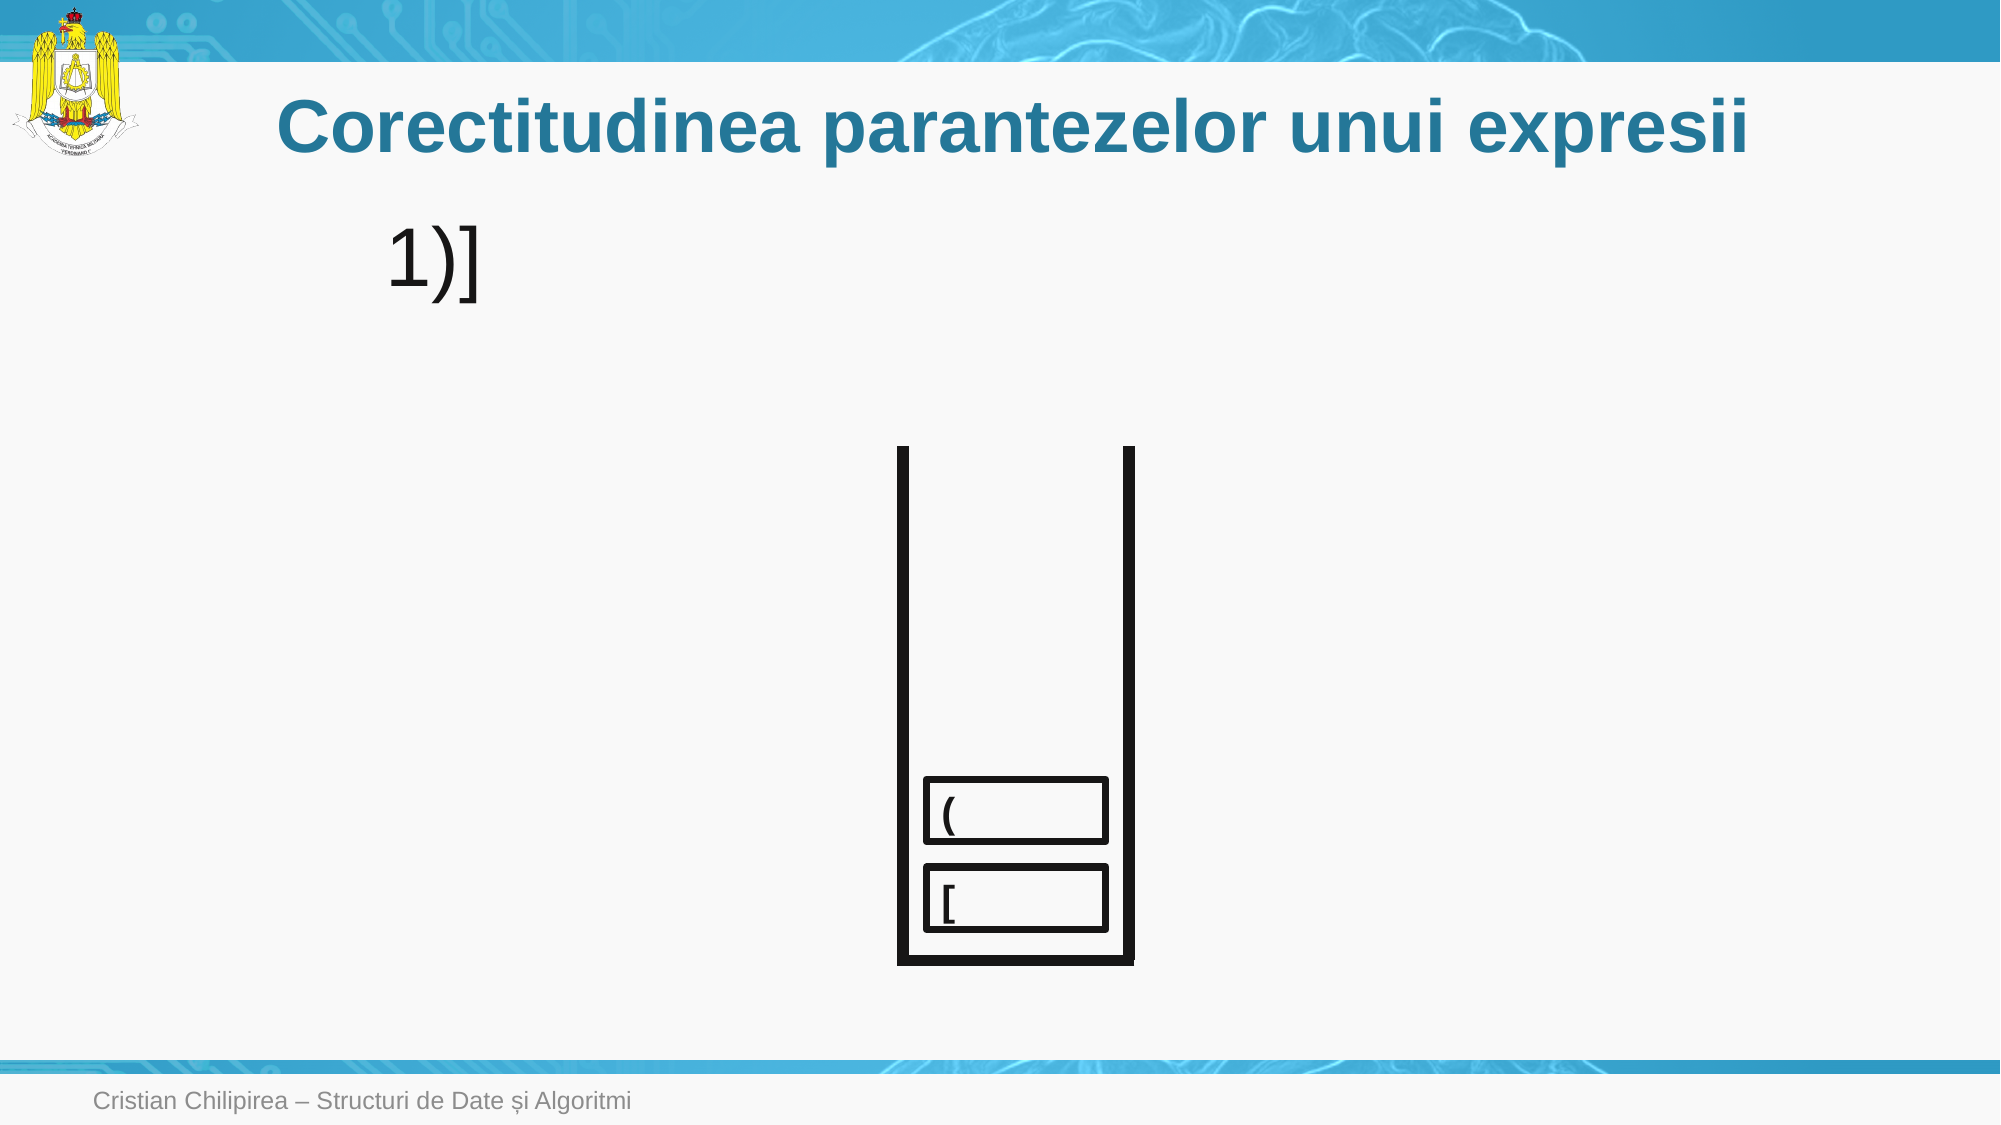

# Corectitudinea parantezelor unui expresii
1)]
(
[
Cristian Chilipirea – Structuri de Date și Algoritmi